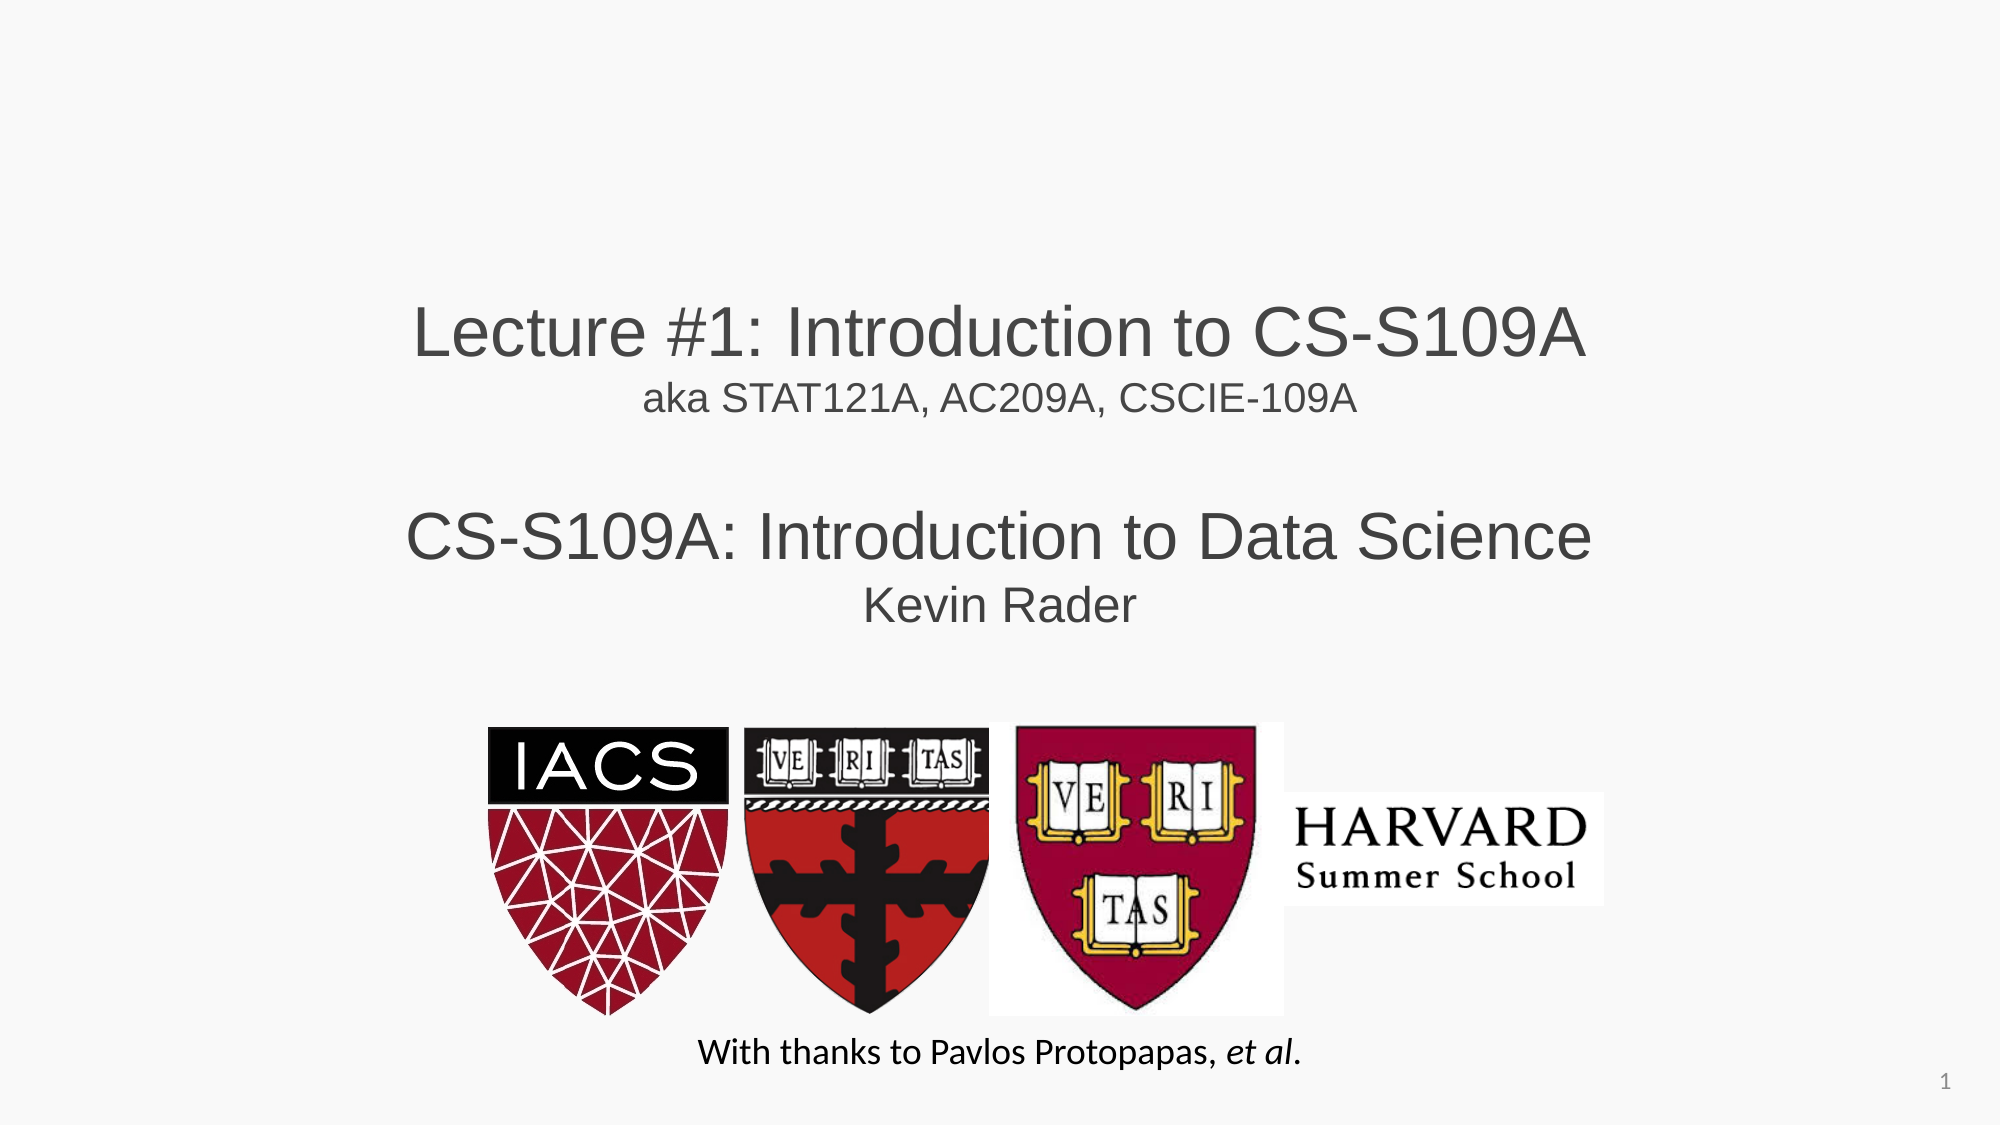

# Lecture #1: Introduction to CS-S109A aka STAT121A, AC209A, CSCIE-109A
With thanks to Pavlos Protopapas, et al.
1